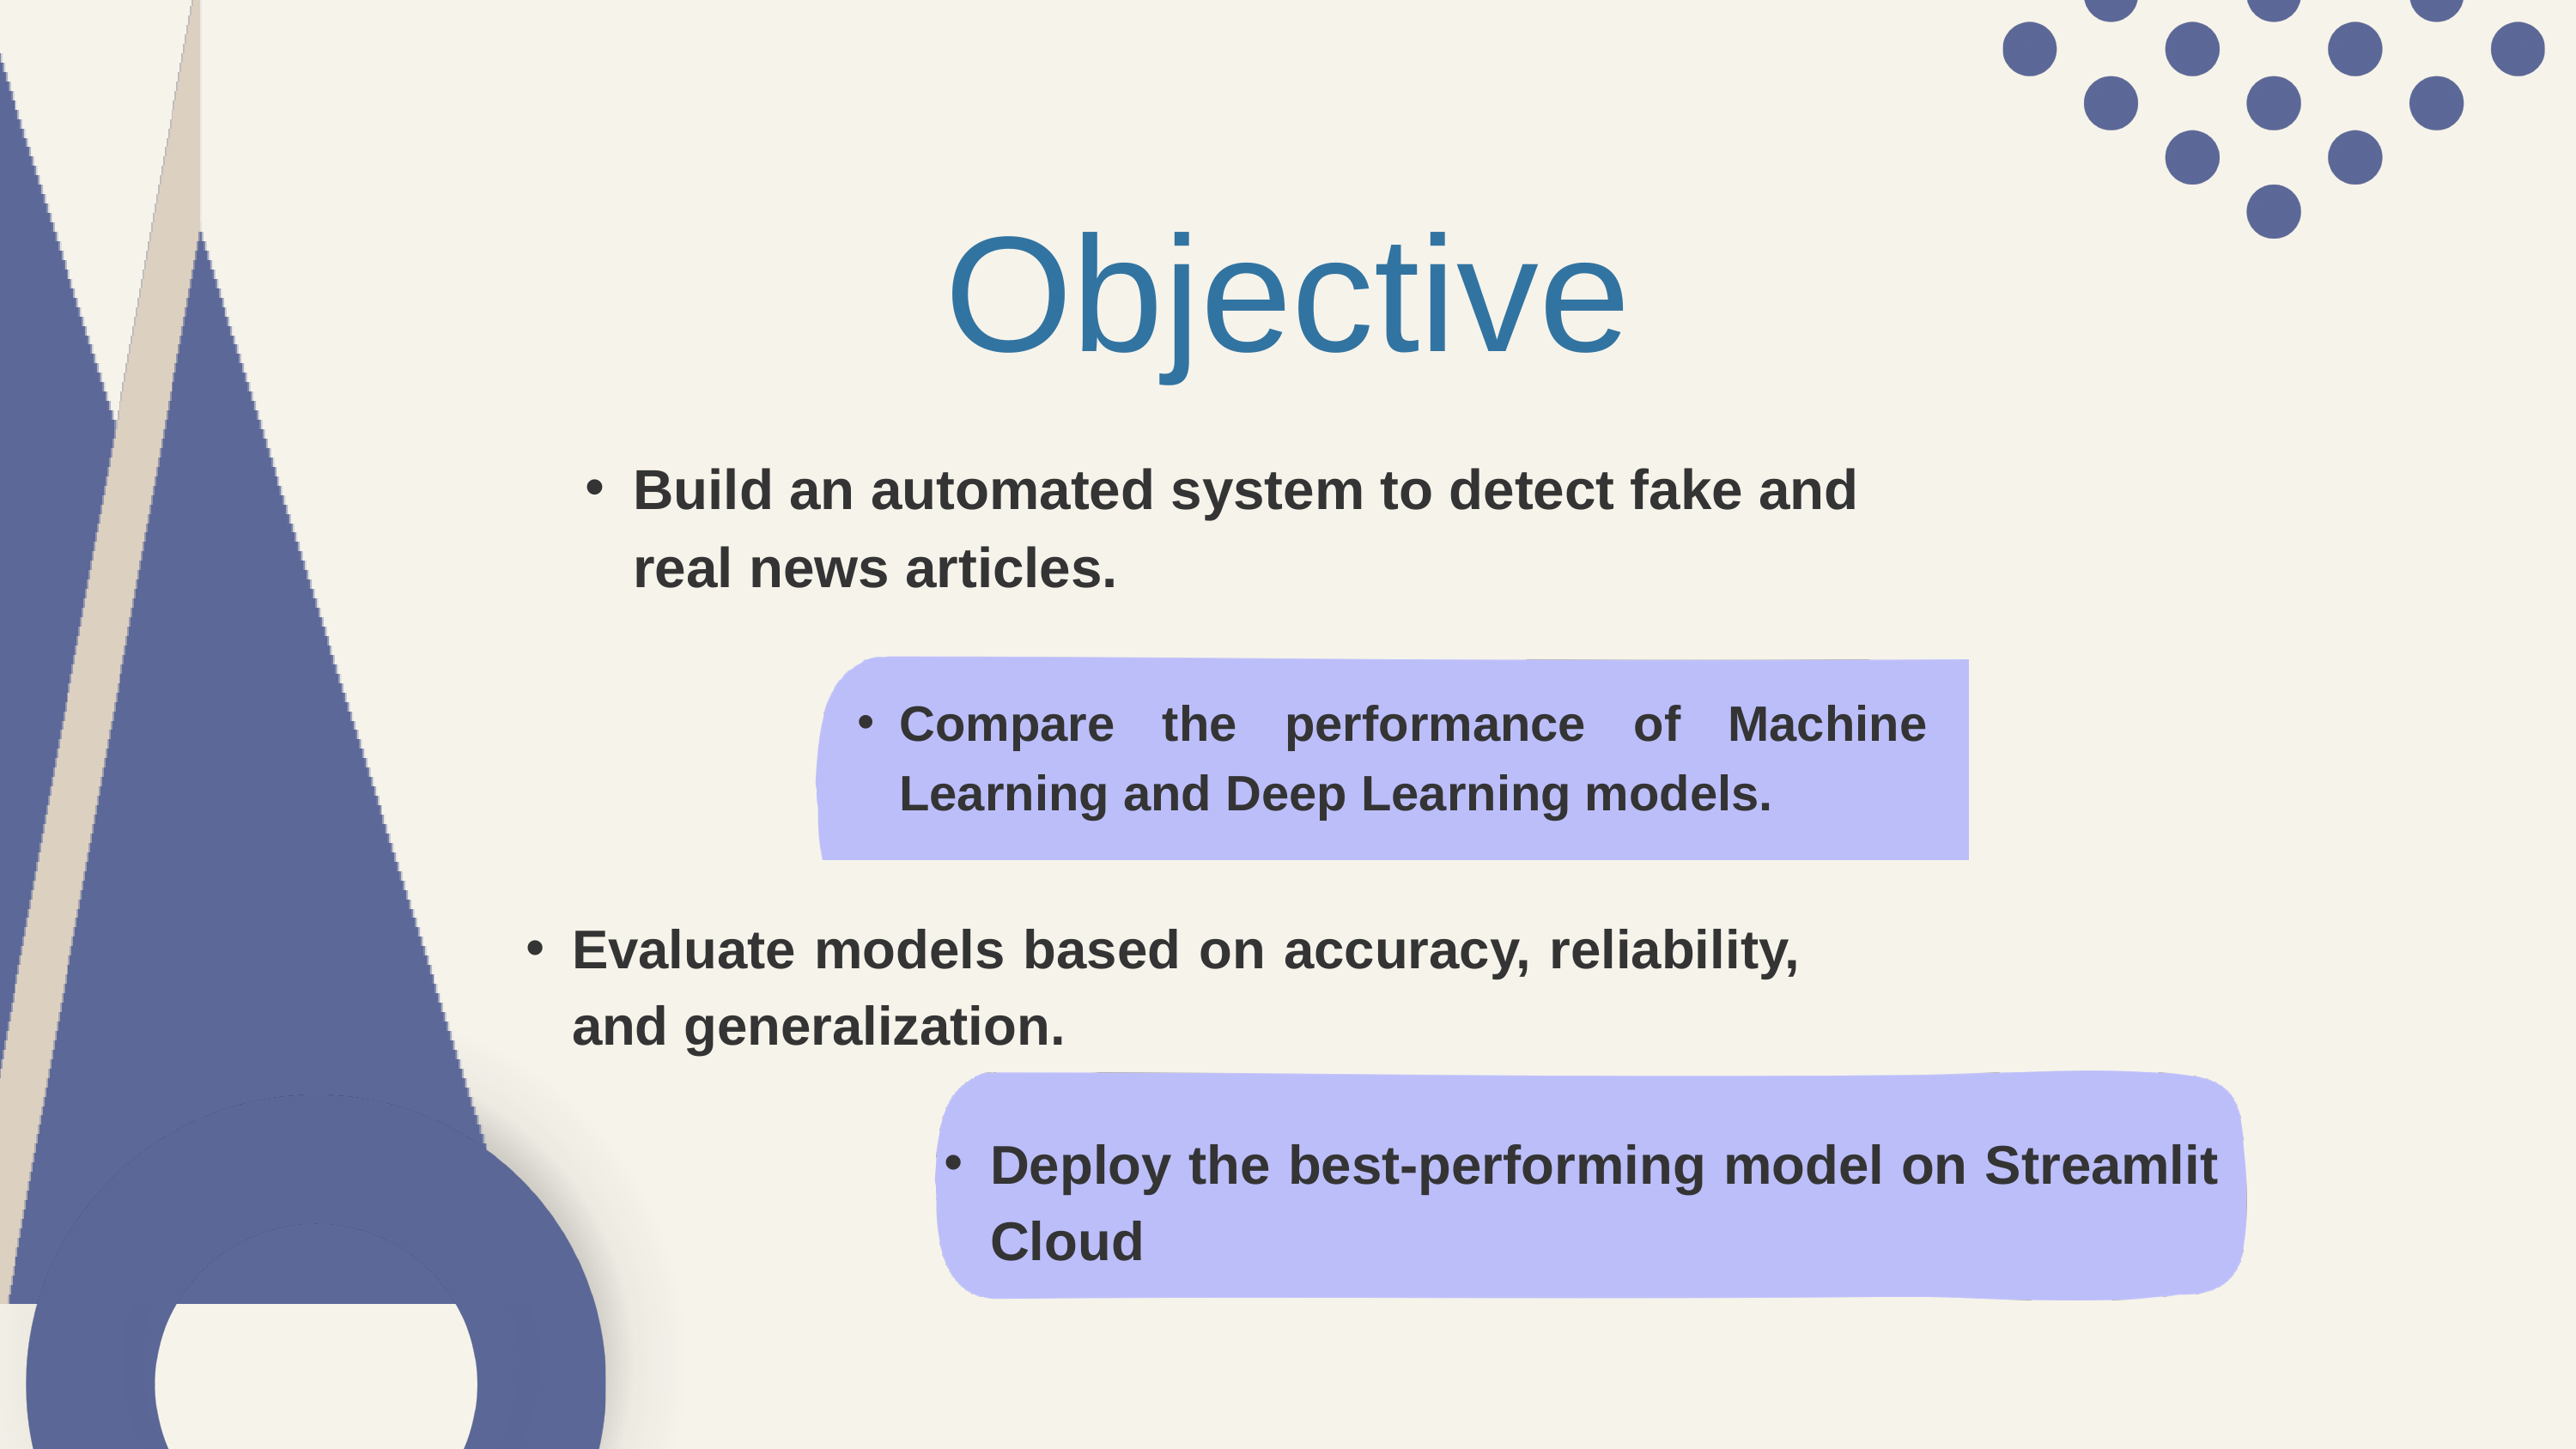

Objective

Build an automated system to detect fake and real news articles.

Compare the performance of Machine Learning and Deep Learning models.

Evaluate models based on accuracy, reliability, and generalization.

Deploy the best-performing model on Streamlit Cloud